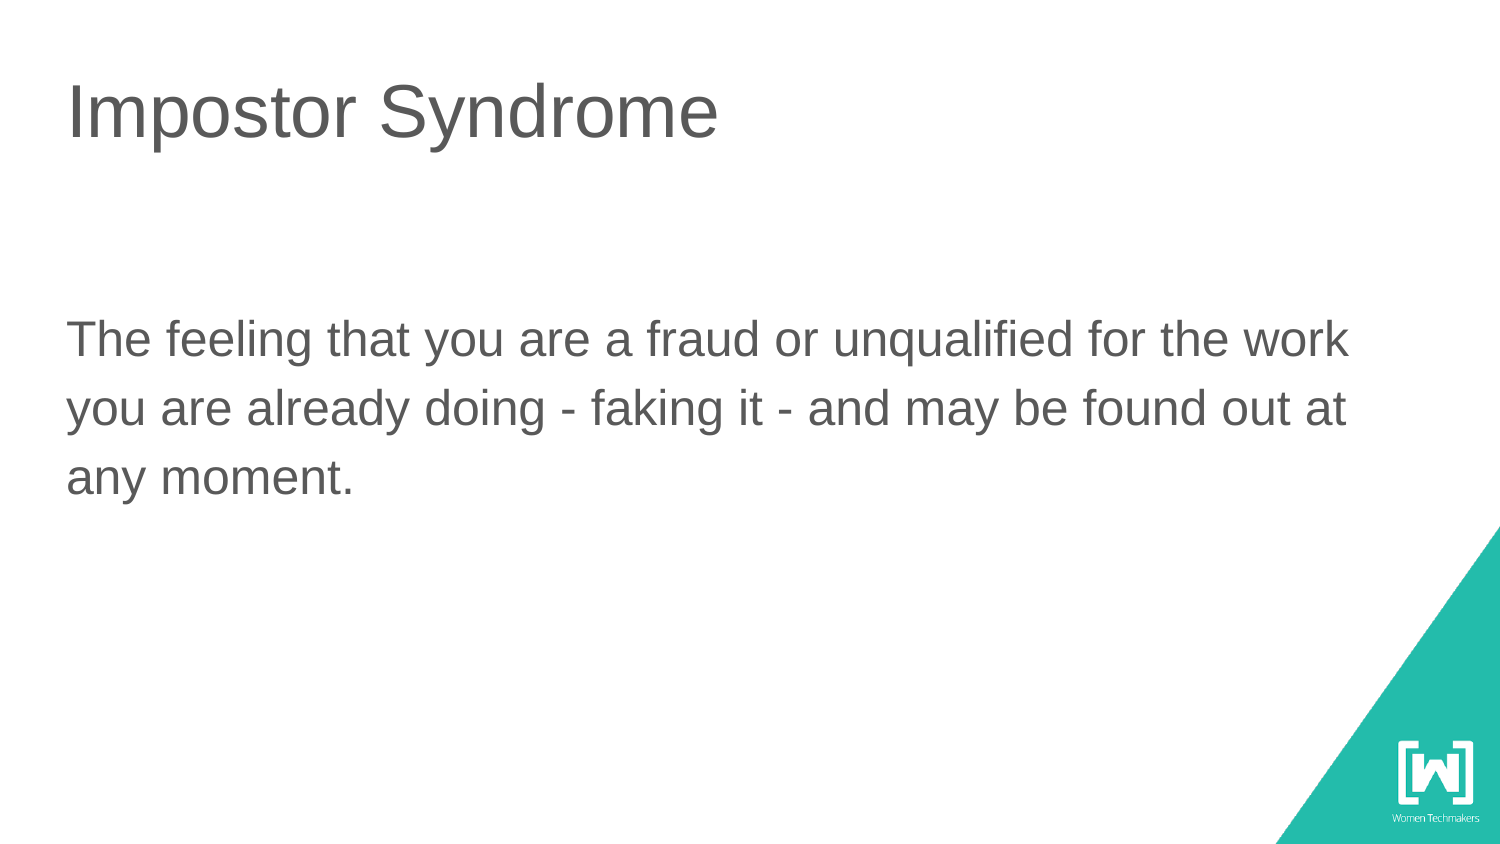

# Impostor Syndrome

The feeling that you are a fraud or unqualified for the work you are already doing - faking it - and may be found out at any moment.